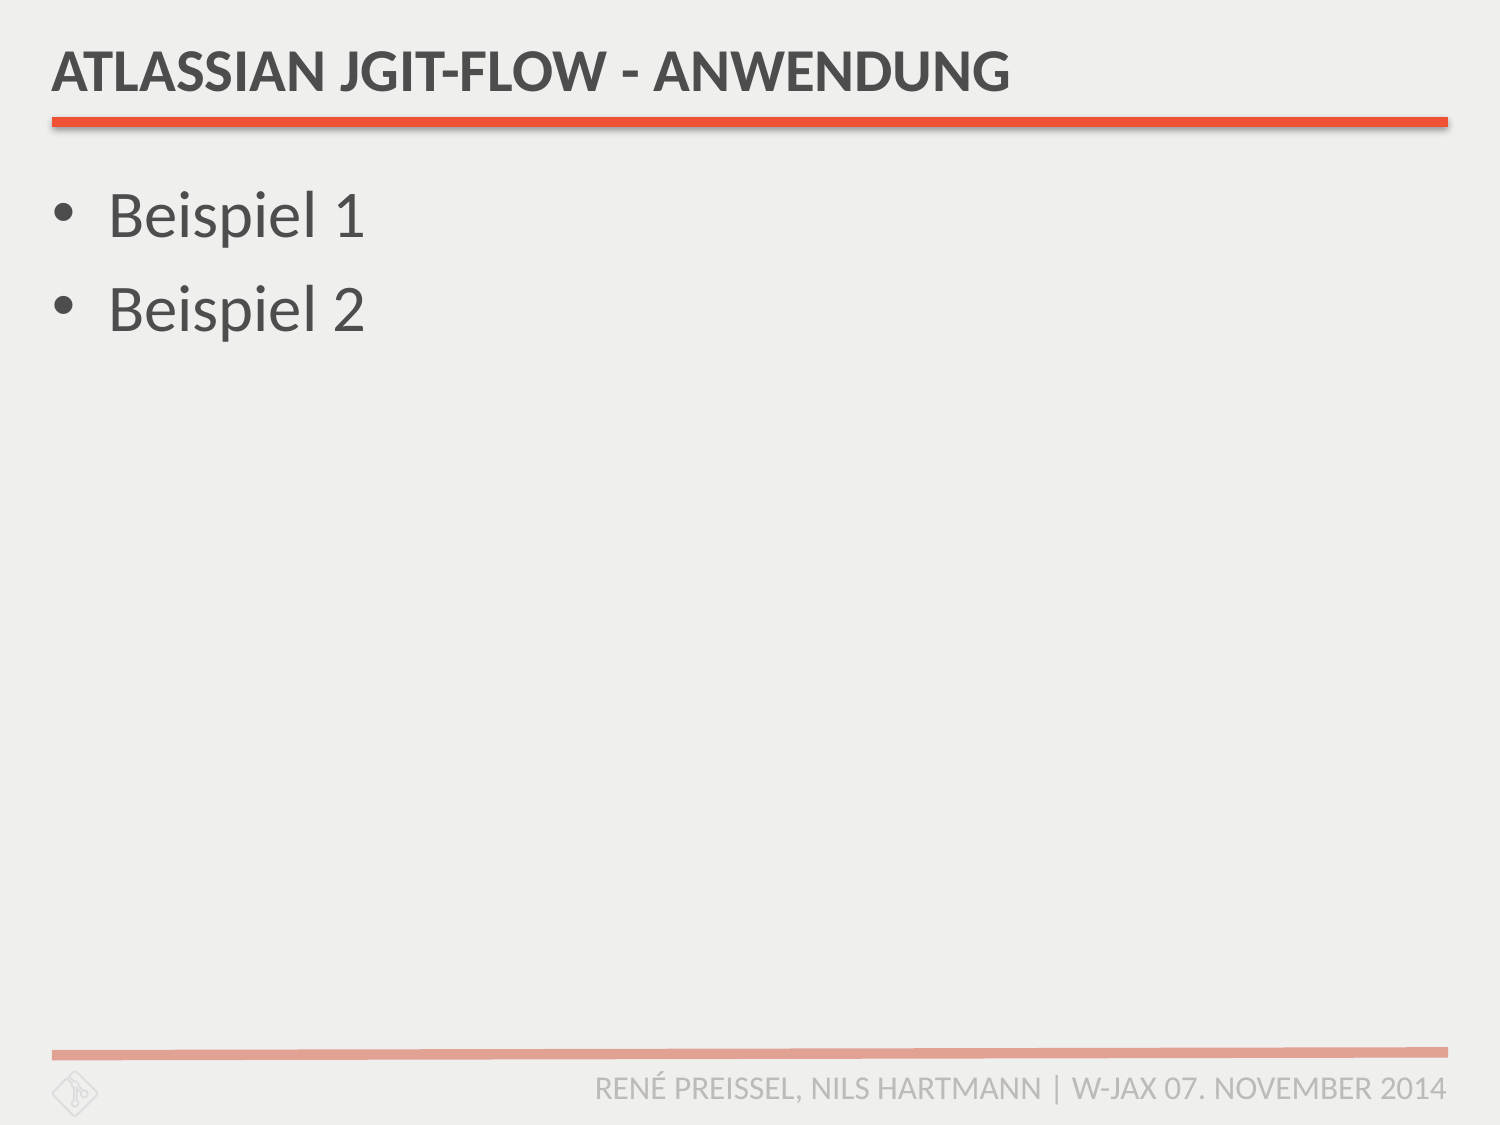

# ATLASSIAN JGIT-FLOW - ANWENDUNG
Beispiel 1
Beispiel 2